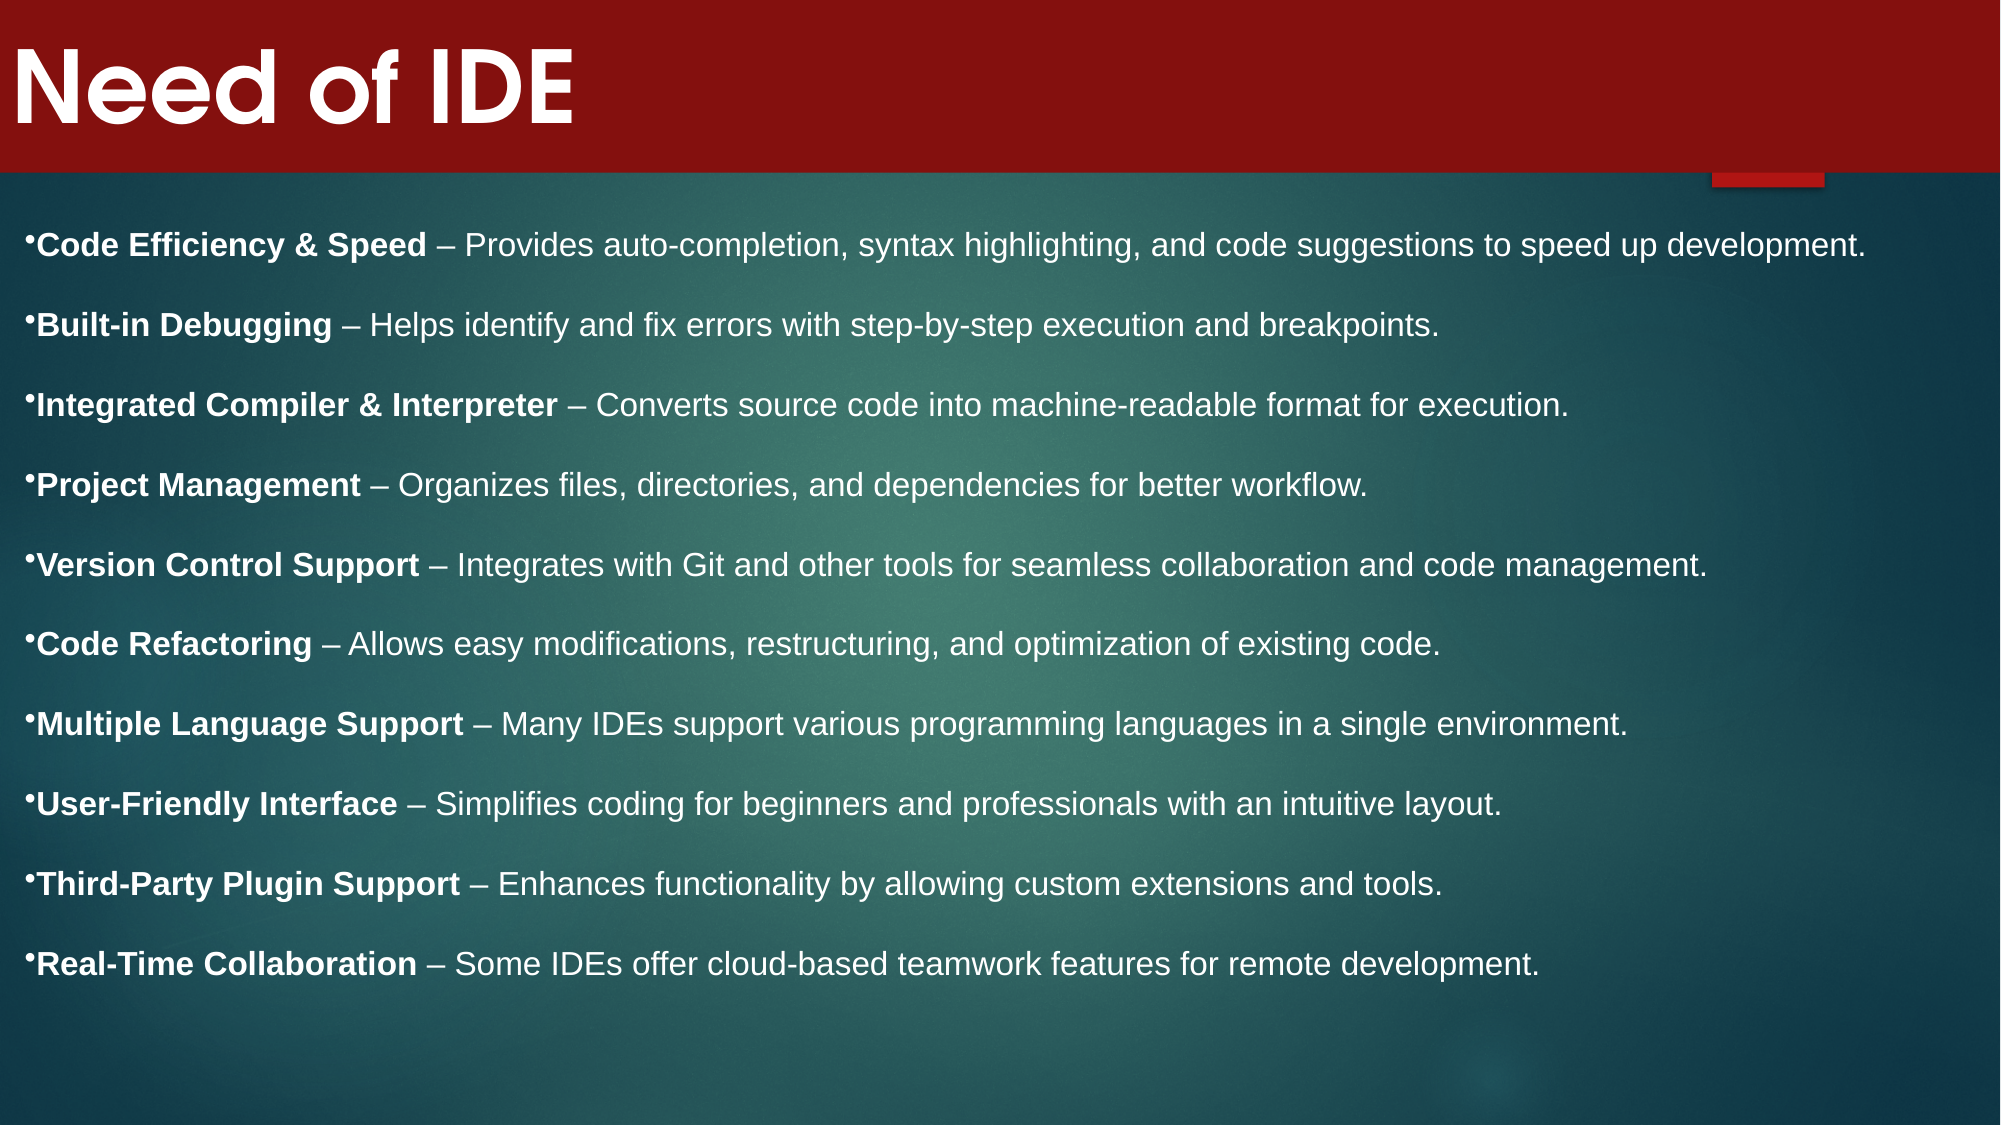

Need of IDE
Code Efficiency & Speed – Provides auto-completion, syntax highlighting, and code suggestions to speed up development.

Built-in Debugging – Helps identify and fix errors with step-by-step execution and breakpoints.

Integrated Compiler & Interpreter – Converts source code into machine-readable format for execution.

Project Management – Organizes files, directories, and dependencies for better workflow.

Version Control Support – Integrates with Git and other tools for seamless collaboration and code management.

Code Refactoring – Allows easy modifications, restructuring, and optimization of existing code.

Multiple Language Support – Many IDEs support various programming languages in a single environment.

User-Friendly Interface – Simplifies coding for beginners and professionals with an intuitive layout.

Third-Party Plugin Support – Enhances functionality by allowing custom extensions and tools.

Real-Time Collaboration – Some IDEs offer cloud-based teamwork features for remote development.